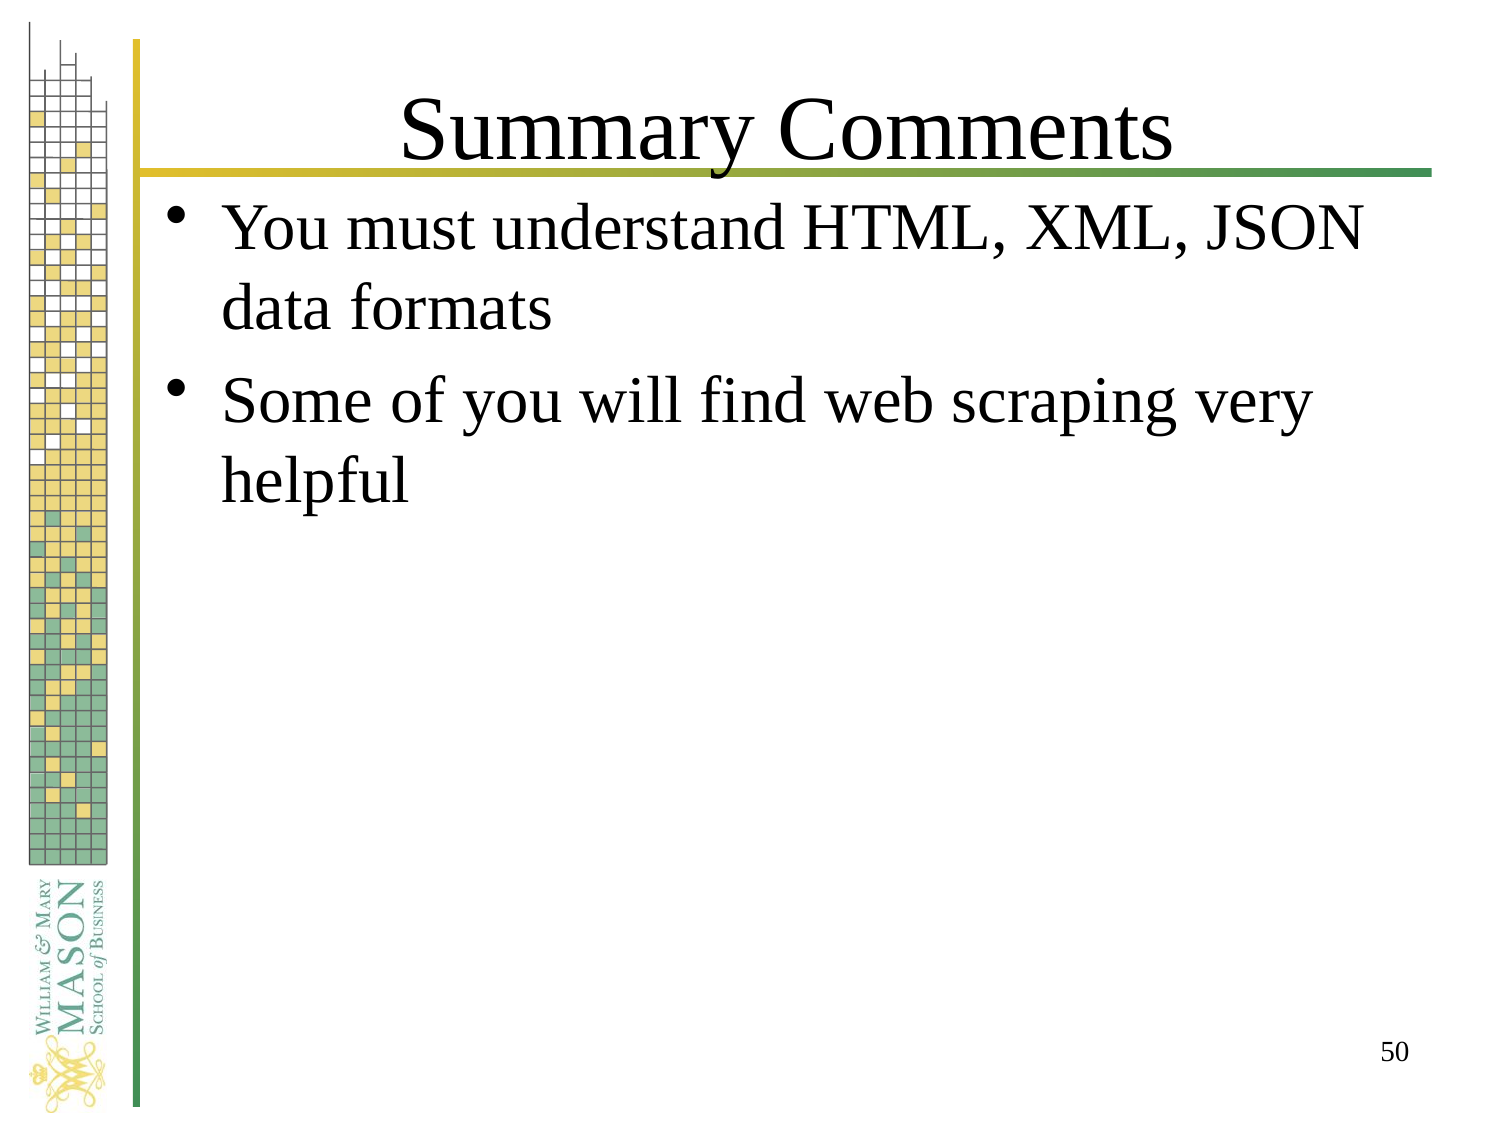

# Summary Comments
You must understand HTML, XML, JSON data formats
Some of you will find web scraping very helpful
50